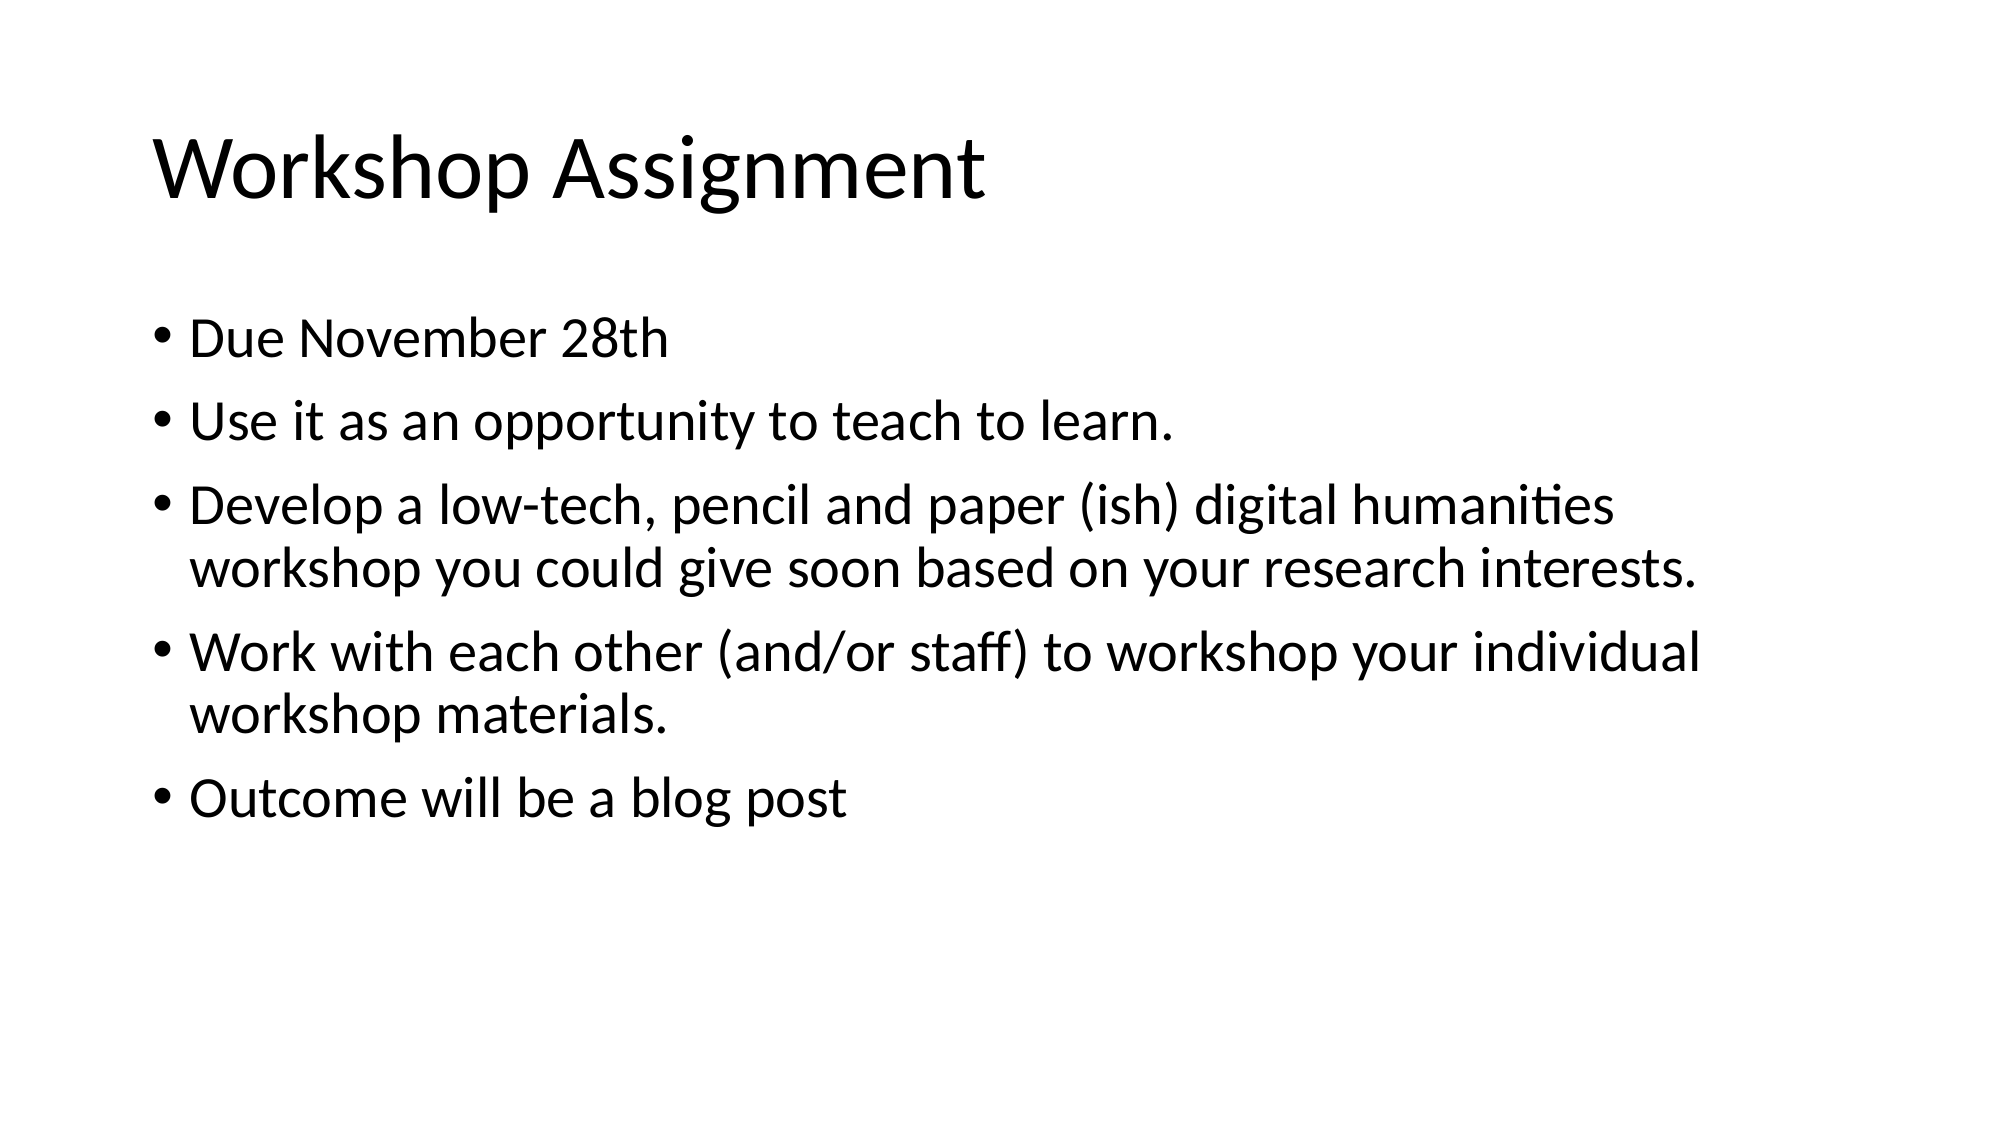

# Workshop Assignment
Due November 28th
Use it as an opportunity to teach to learn.
Develop a low-tech, pencil and paper (ish) digital humanities workshop you could give soon based on your research interests.
Work with each other (and/or staff) to workshop your individual workshop materials.
Outcome will be a blog post